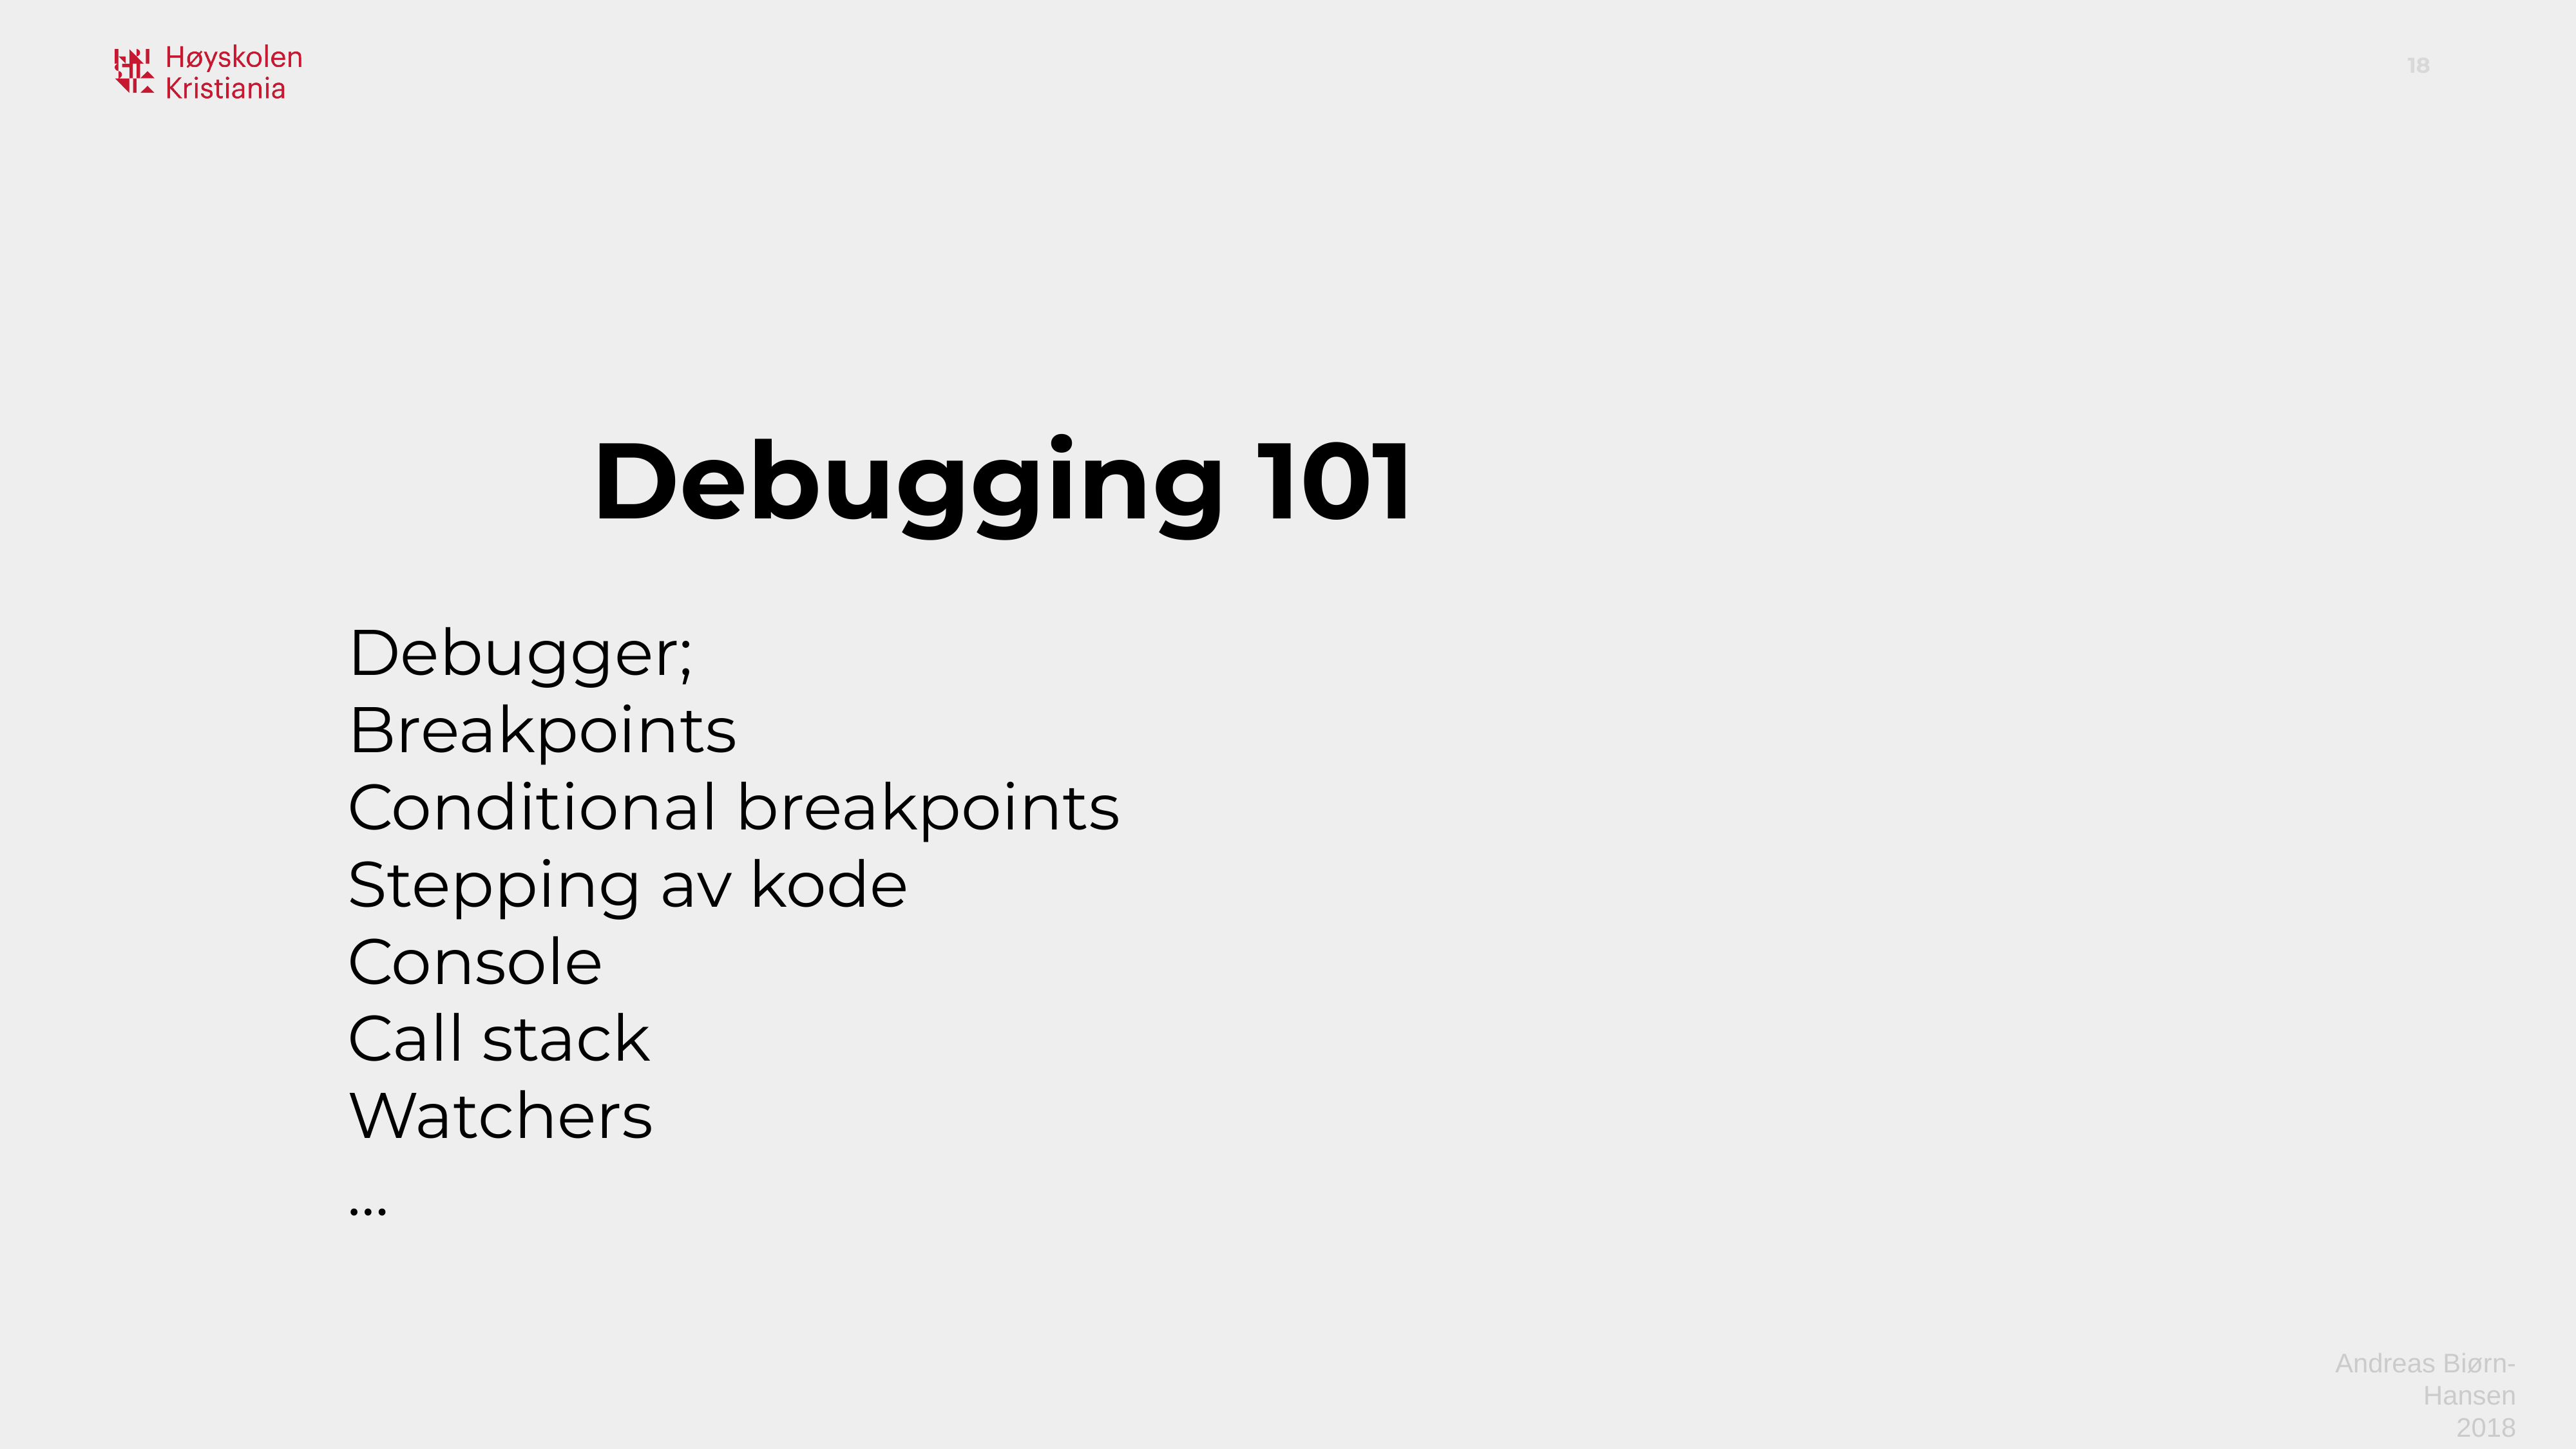

Debugging 101
Debugger;
Breakpoints
Conditional breakpoints
Stepping av kode
Console
Call stack
Watchers
…